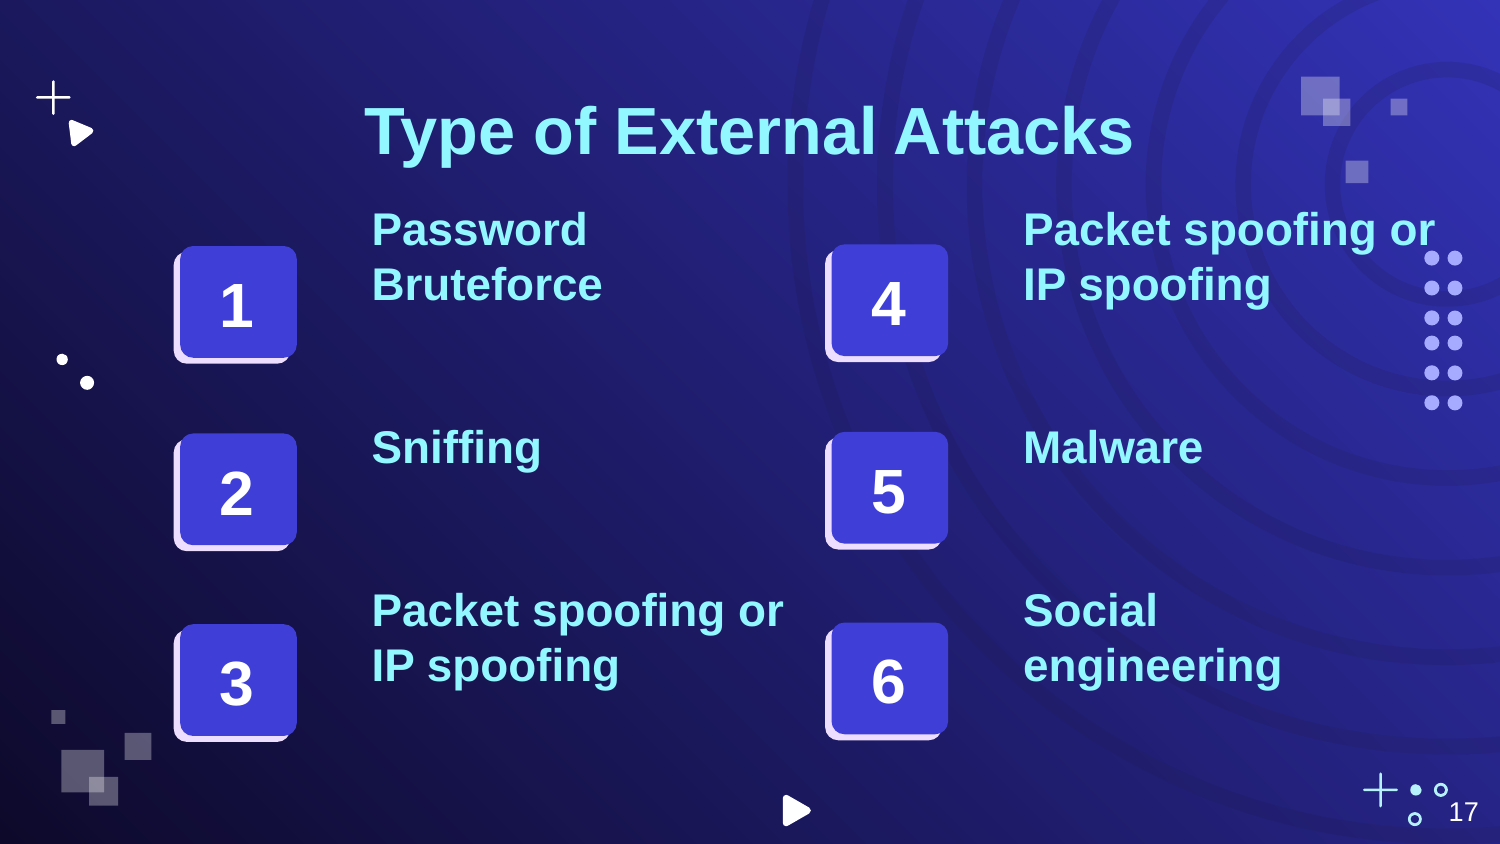

Type of External Attacks
# Password Bruteforce
Packet spoofing or IP spoofing

4
1
Sniffing
Malware

5
2
Packet spoofing or IP spoofing
Social engineering

6
3
17